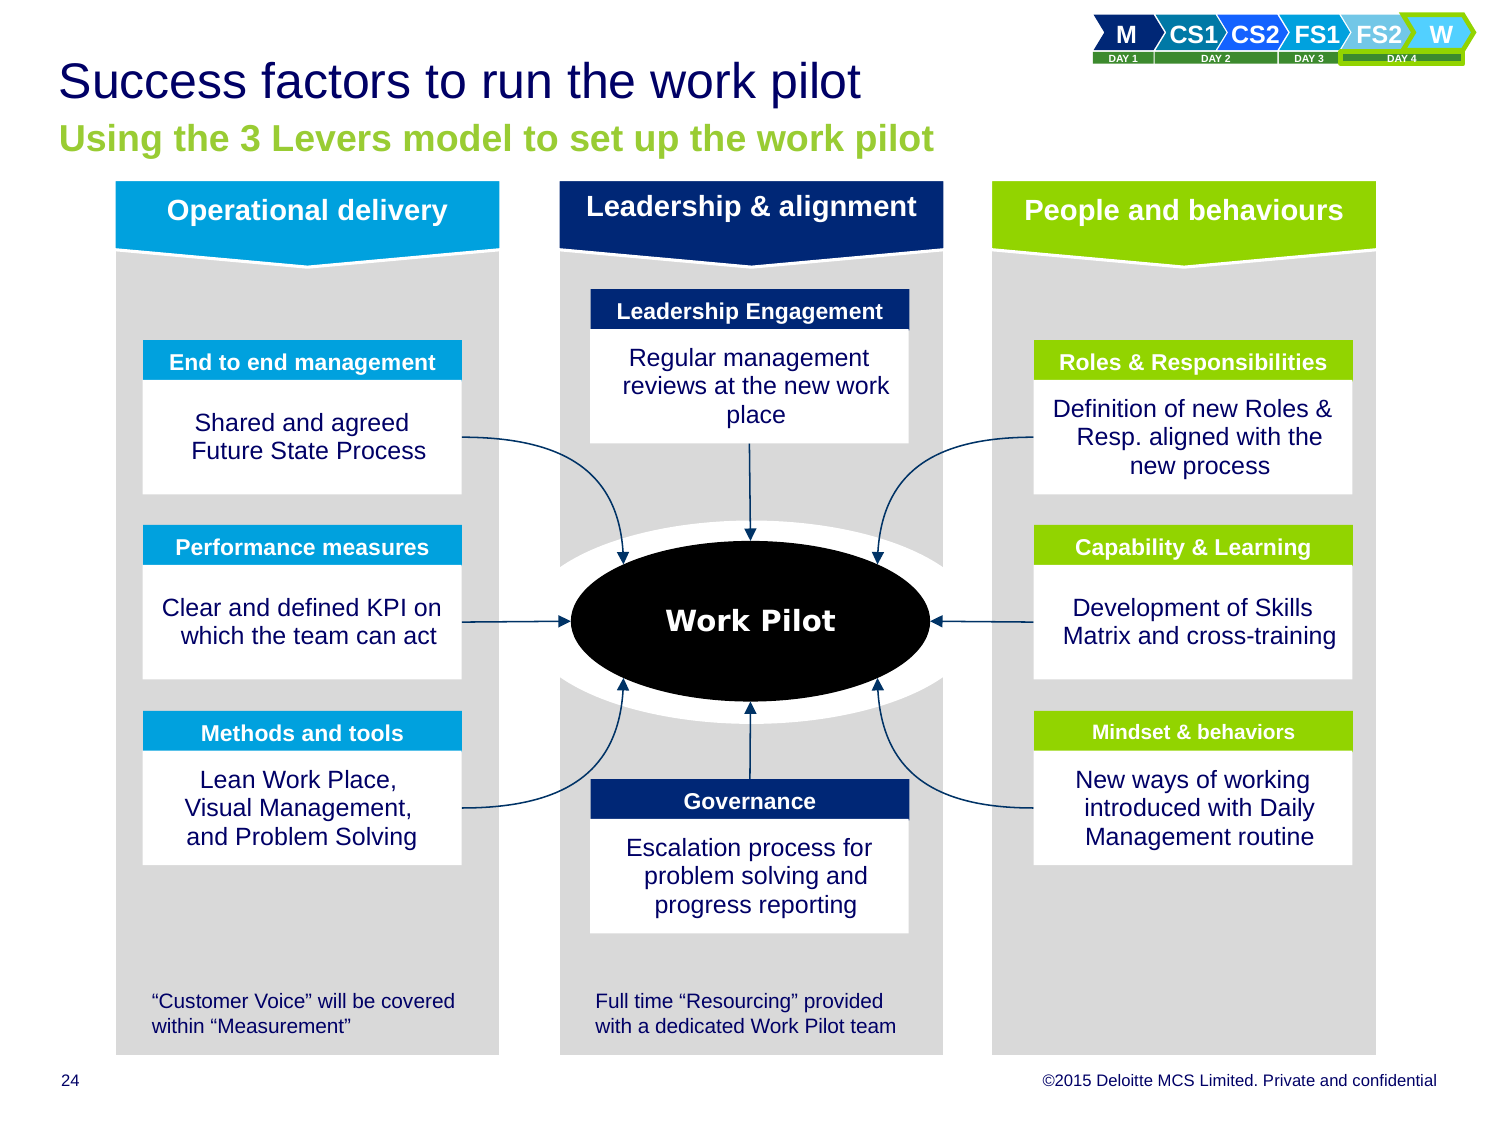

# Success factors to run the work pilot Using the 3 Levers model to set up the work pilot

Operational delivery

Leadership & alignment

People and behaviours
Leadership Engagement
Regular management reviews at the new work place
End to end management
Roles & Responsibilities
Shared and agreed Future State Process
Definition of new Roles & Resp. aligned with the new process

Performance measures
Capability & Learning
Work Pilot
Clear and defined KPI on which the team can act
Development of Skills Matrix and cross-training
Methods and tools
Mindset & behaviors
Lean Work Place,
Visual Management,
and Problem Solving
New ways of working introduced with Daily Management routine
Governance
Escalation process for problem solving and progress reporting
“Customer Voice” will be covered within “Measurement”
Full time “Resourcing” provided with a dedicated Work Pilot team
24